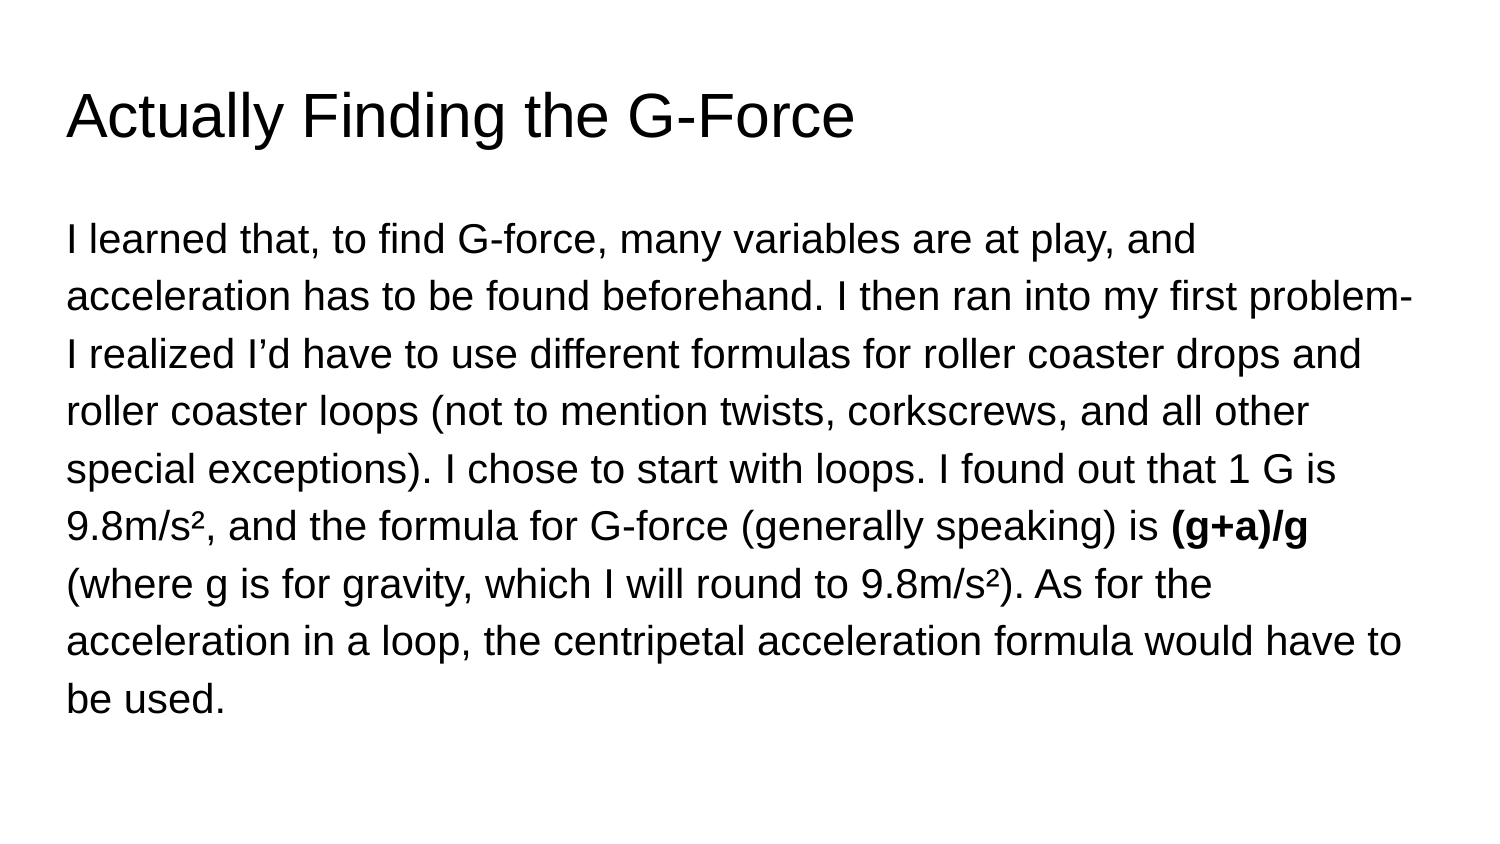

# Actually Finding the G-Force
I learned that, to find G-force, many variables are at play, and acceleration has to be found beforehand. I then ran into my first problem- I realized I’d have to use different formulas for roller coaster drops and roller coaster loops (not to mention twists, corkscrews, and all other special exceptions). I chose to start with loops. I found out that 1 G is 9.8m/s², and the formula for G-force (generally speaking) is (g+a)/g (where g is for gravity, which I will round to 9.8m/s²). As for the acceleration in a loop, the centripetal acceleration formula would have to be used.